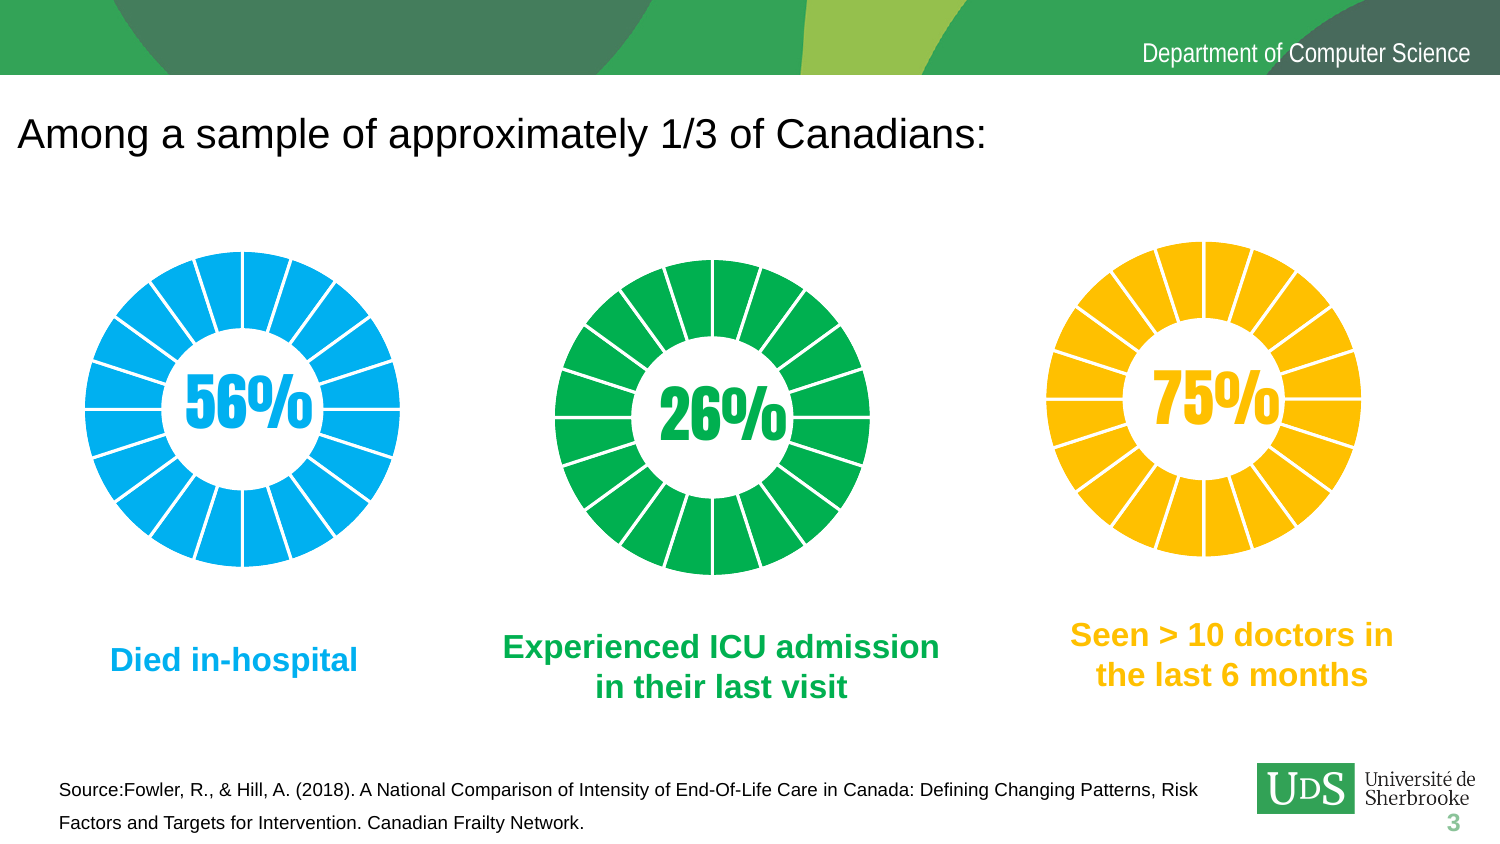

Among a sample of approximately 1/3 of Canadians:

### Chart

| Category |  | Seen > 10 doctors in the last 6 months |
|---|---|---|

### Chart

| Category |  | In-hospital Death  |
|---|---|---|

### Chart

| Category |  | ICU admission in the last visit |
|---|---|---|
75%
56%
26%
Experienced ICU admission in their last visit
Seen > 10 doctors in the last 6 months
Died in-hospital
Source:Fowler, R., & Hill, A. (2018). A National Comparison of Intensity of End-Of-Life Care in Canada: Defining Changing Patterns, Risk Factors and Targets for Intervention. Canadian Frailty Network.
3